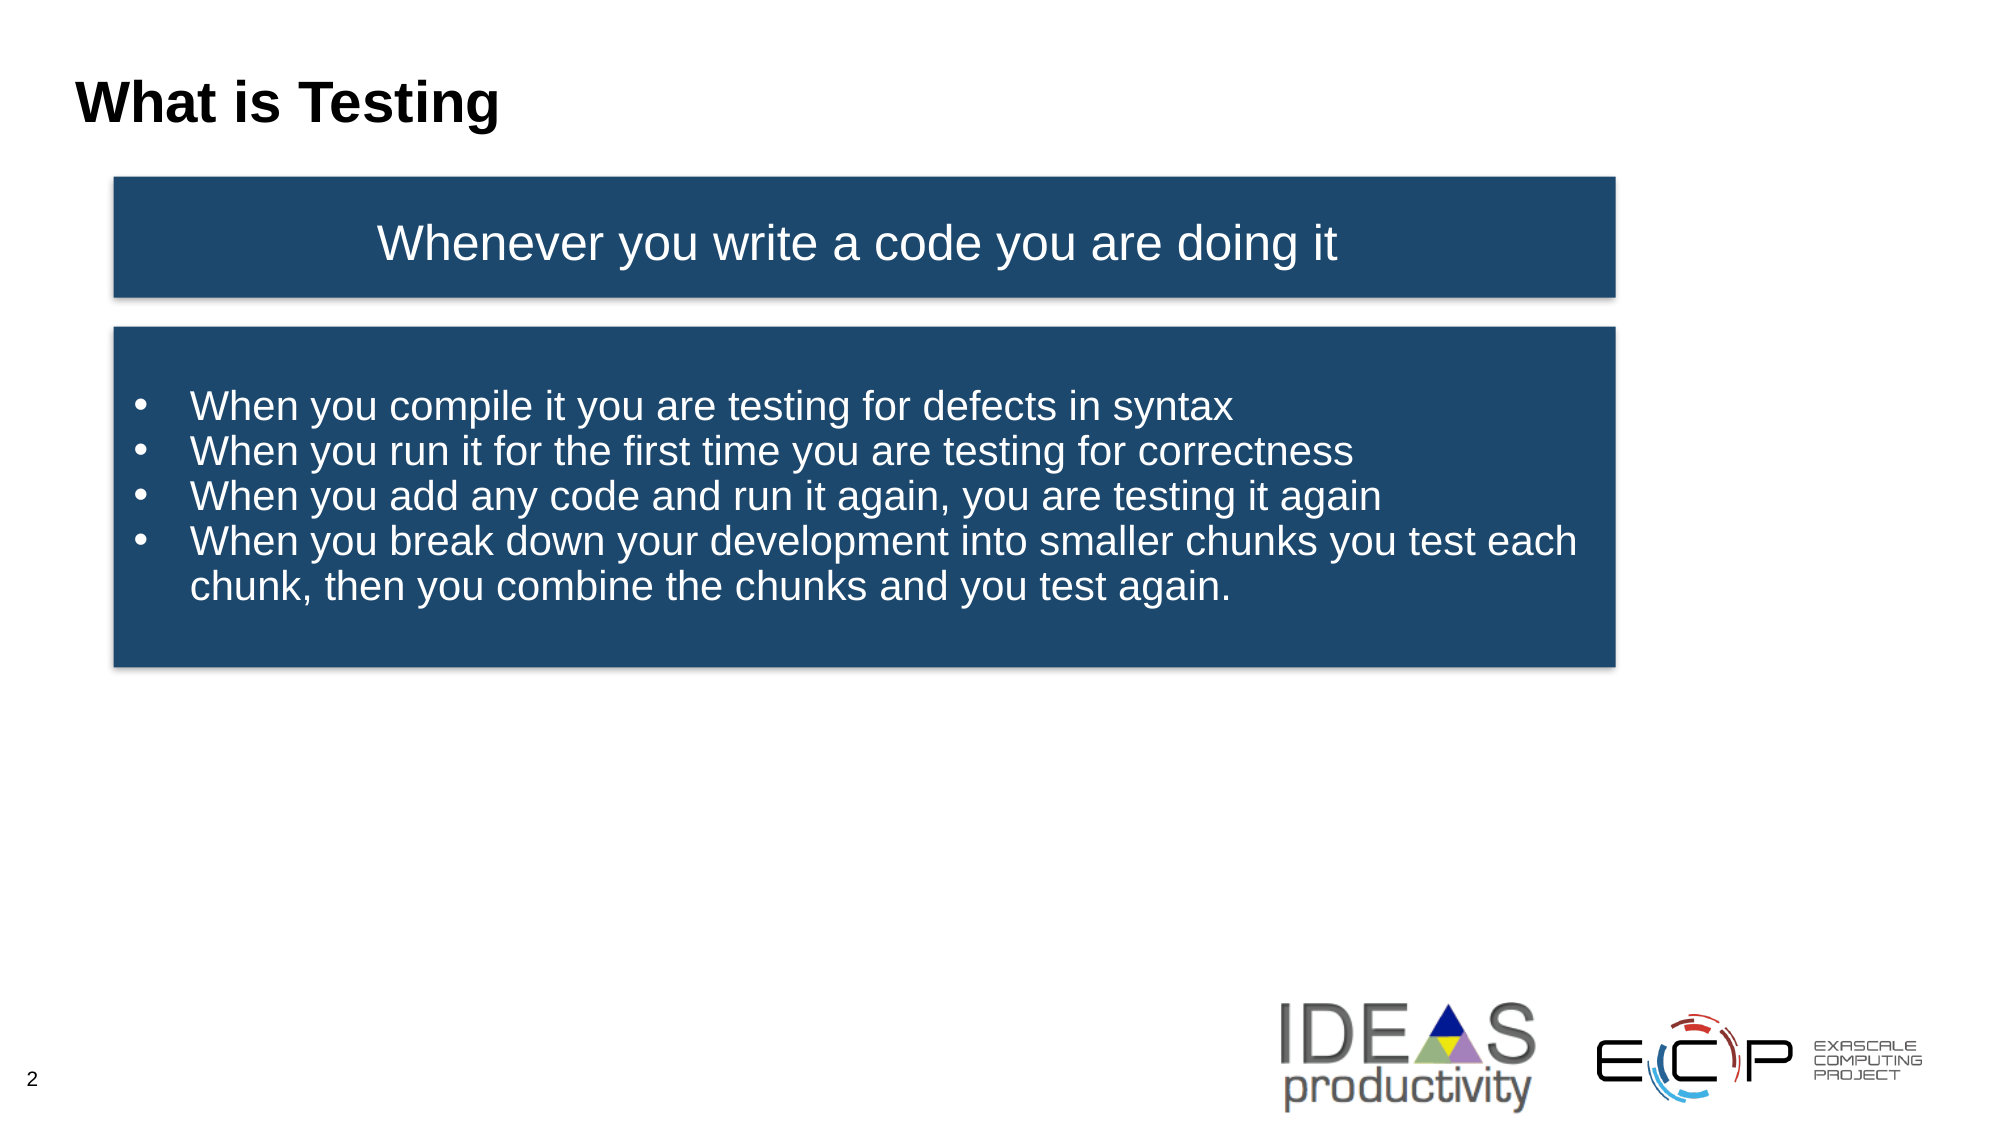

# What is Testing

Whenever you write a code you are doing it

When you compile it you are testing for defects in syntax
When you run it for the first time you are testing for correctness
When you add any code and run it again, you are testing it again
When you break down your development into smaller chunks you test each chunk, then you combine the chunks and you test again.